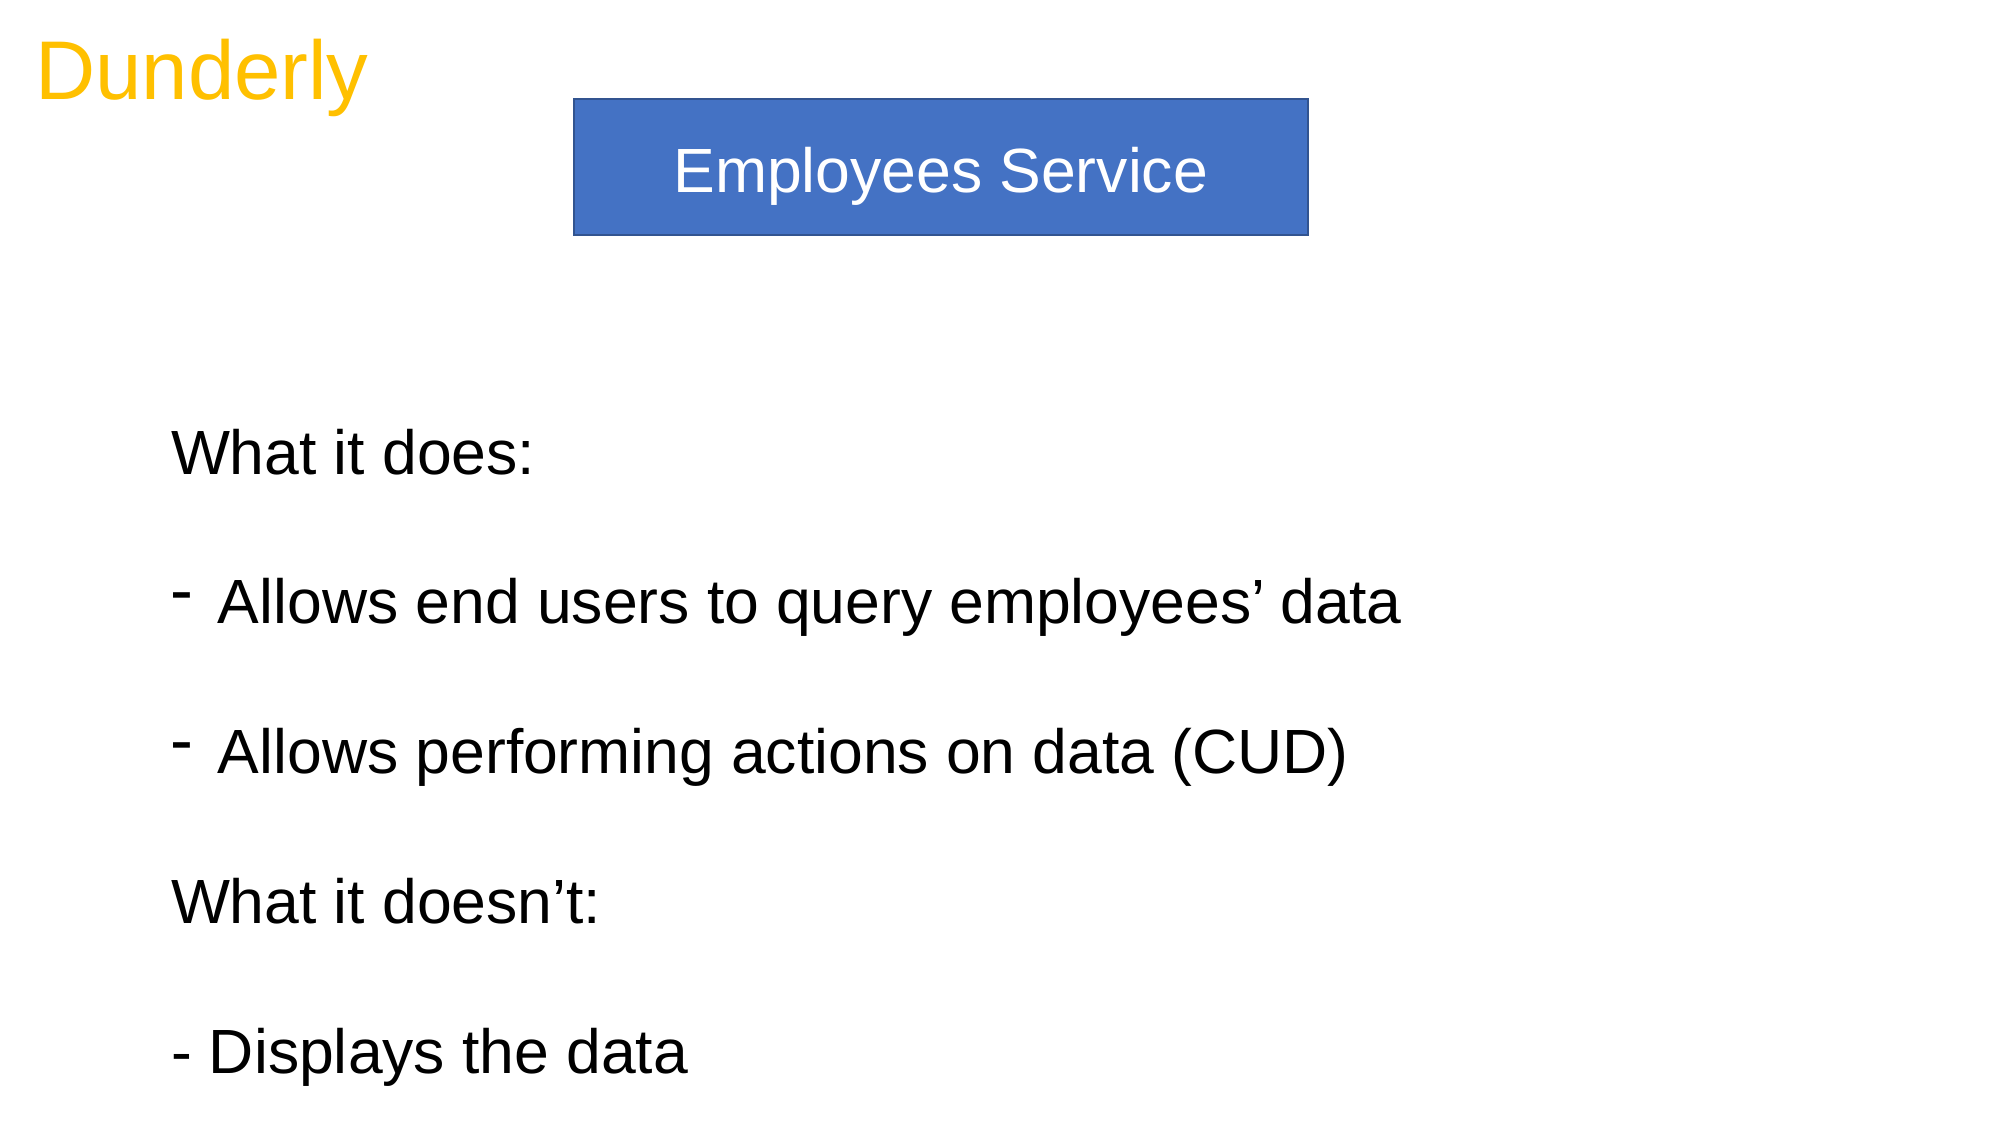

Dunderly
Employees Service
What it does:
Allows end users to query employees’ data
Allows performing actions on data (CUD)
What it doesn’t:
- Displays the data